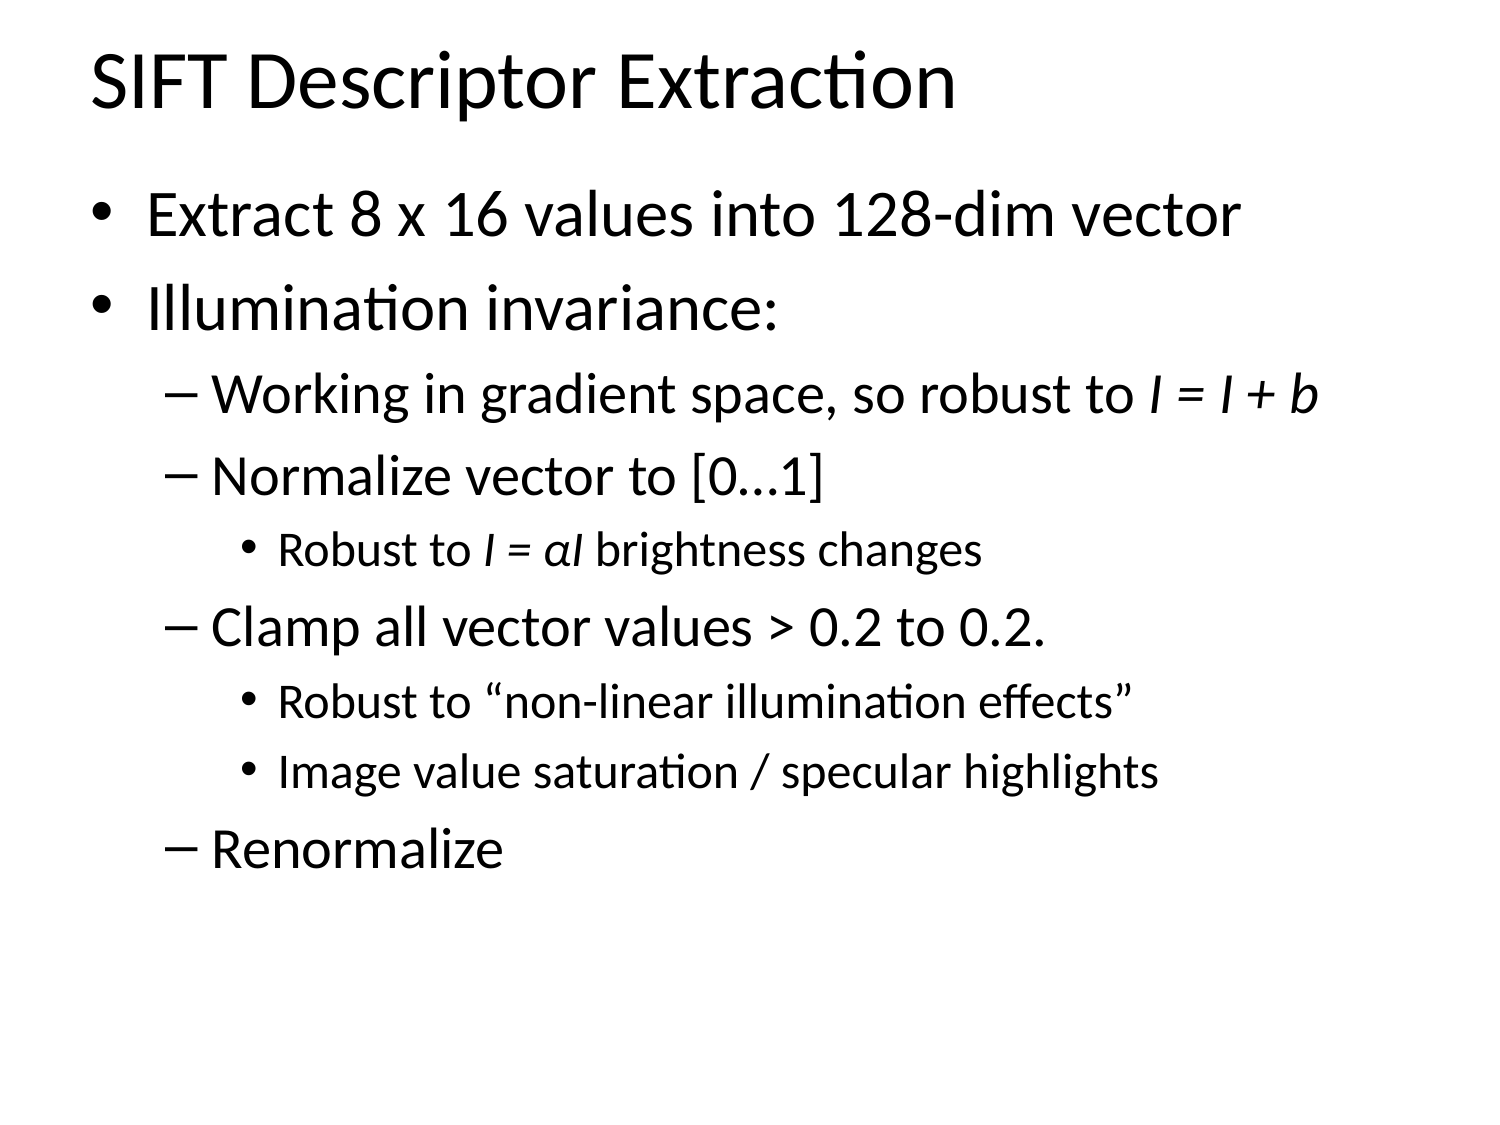

# SIFT Descriptor Extraction
Extract 8 x 16 values into 128-dim vector
Illumination invariance:
Working in gradient space, so robust to I = I + b
Normalize vector to [0…1]
Robust to I = αI brightness changes
Clamp all vector values > 0.2 to 0.2.
Robust to “non-linear illumination effects”
Image value saturation / specular highlights
Renormalize